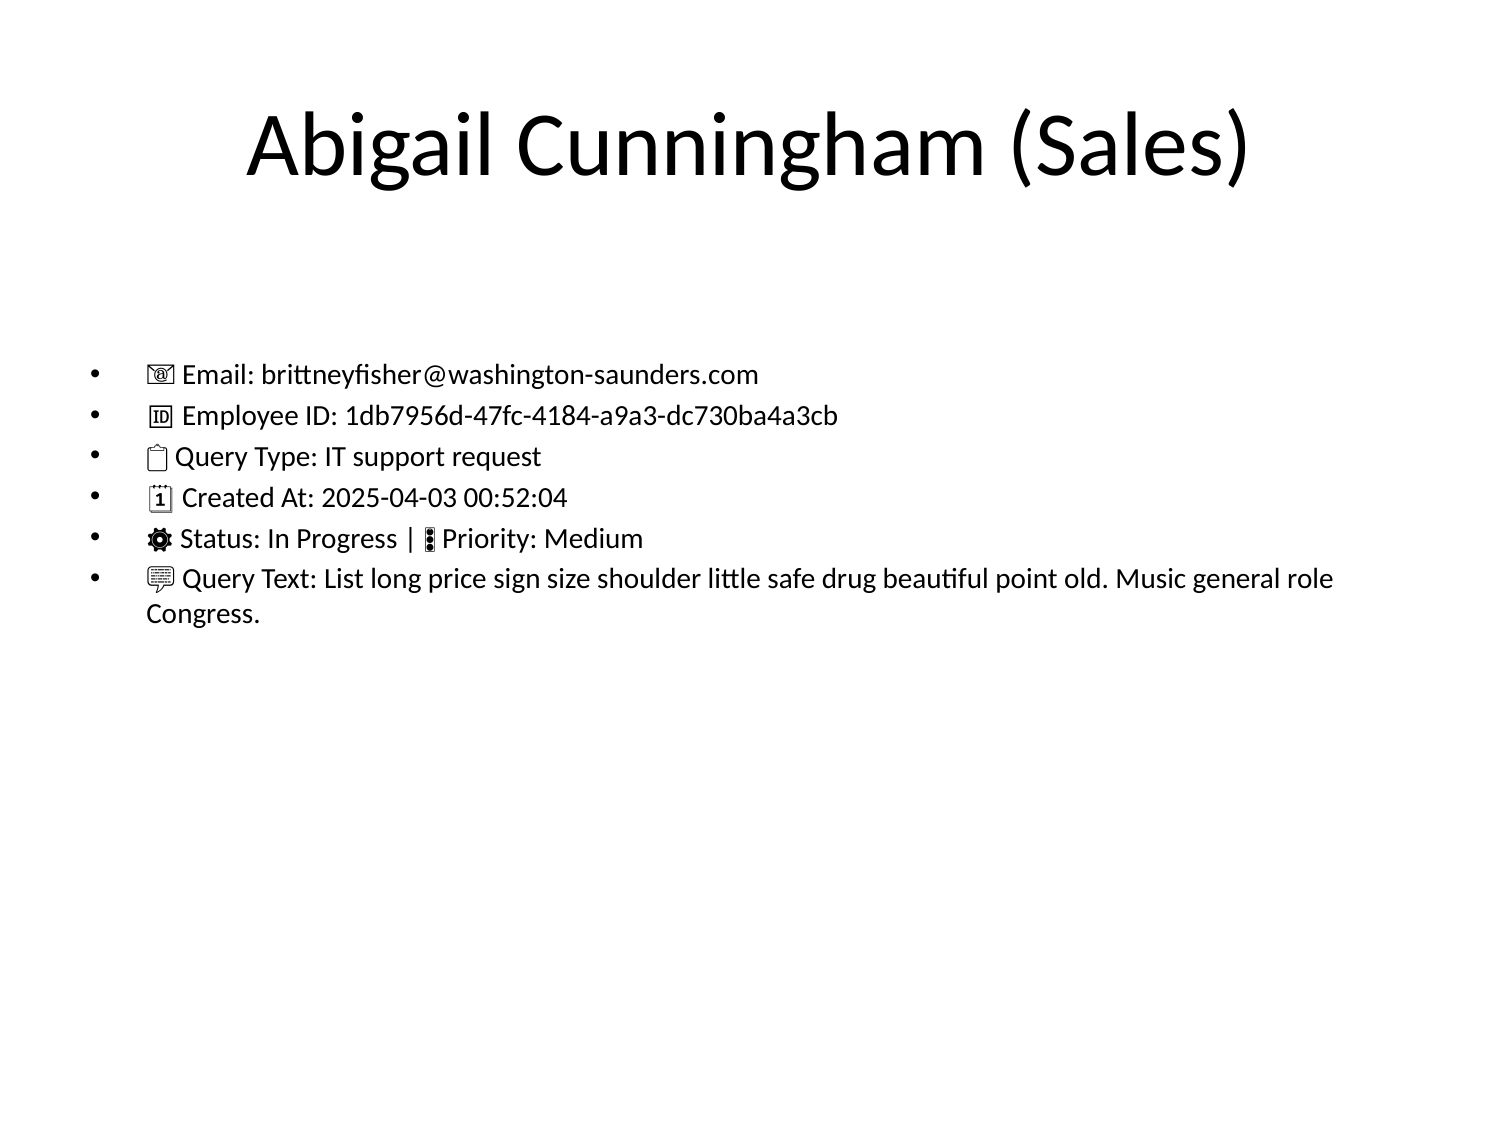

# Abigail Cunningham (Sales)

📧 Email: brittneyfisher@washington-saunders.com
🆔 Employee ID: 1db7956d-47fc-4184-a9a3-dc730ba4a3cb
📋 Query Type: IT support request
🗓 Created At: 2025-04-03 00:52:04
⚙ Status: In Progress | 🚦 Priority: Medium
💬 Query Text: List long price sign size shoulder little safe drug beautiful point old. Music general role Congress.